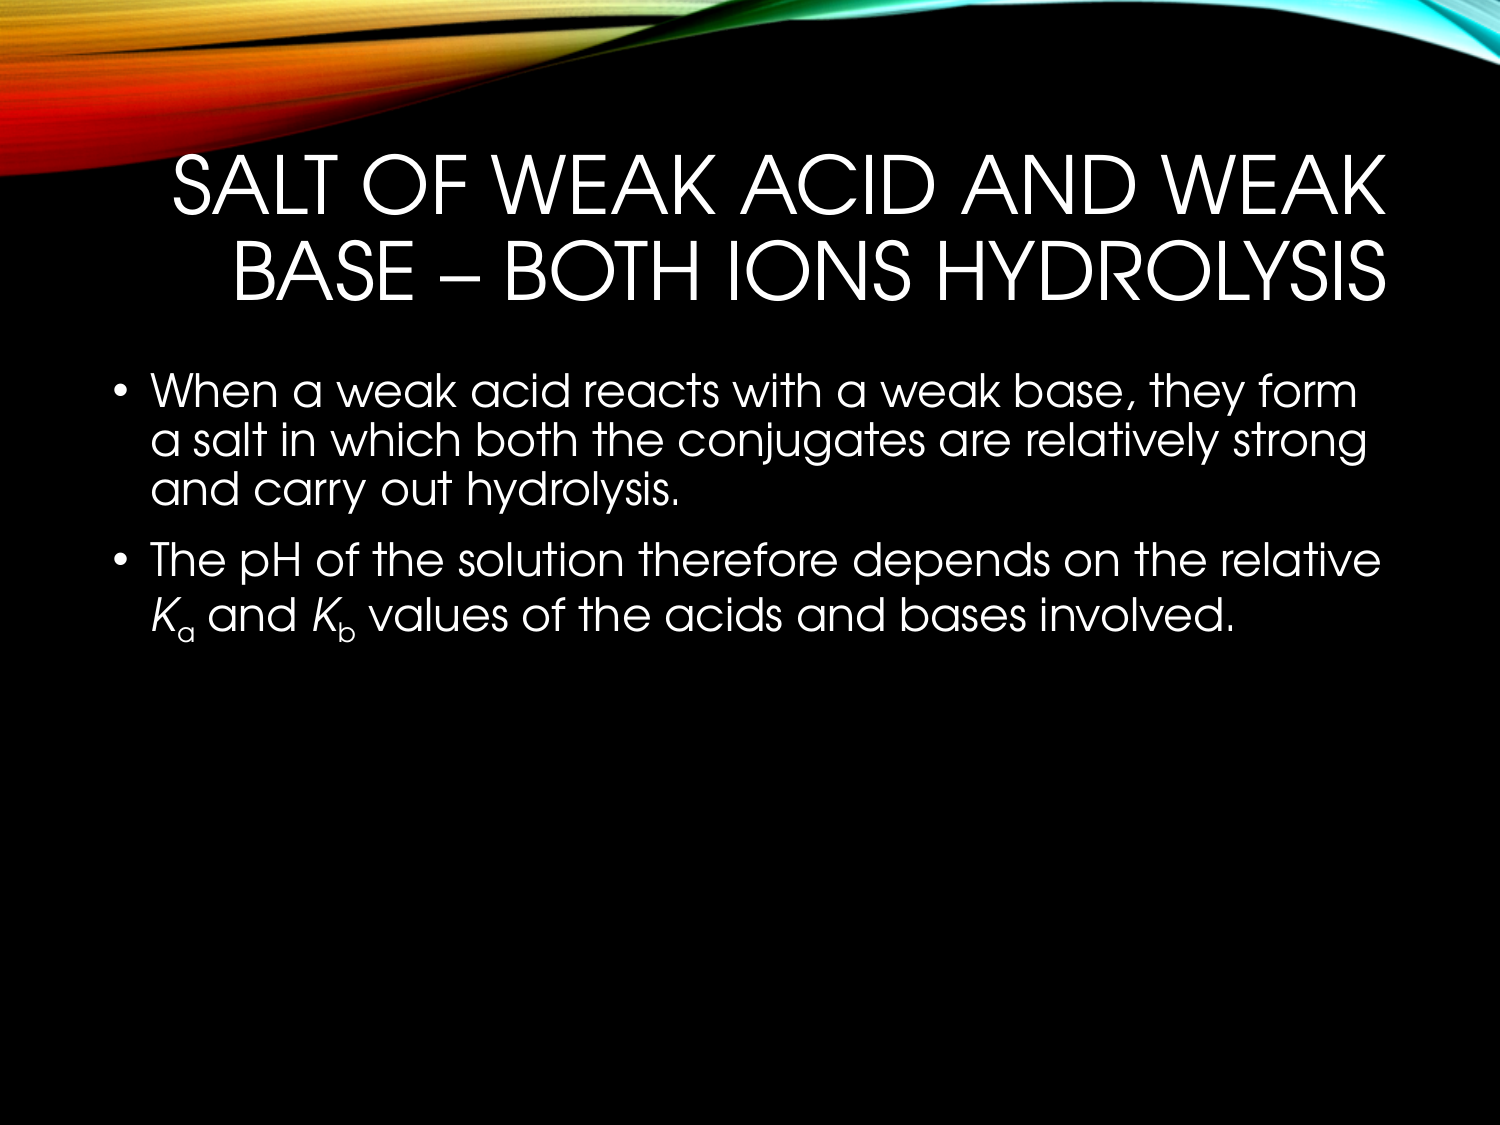

# Salt of Weak acid and weak base – both ions hydrolysis
When a weak acid reacts with a weak base, they form a salt in which both the conjugates are relatively strong and carry out hydrolysis.
The pH of the solution therefore depends on the relative Ka and Kb values of the acids and bases involved.